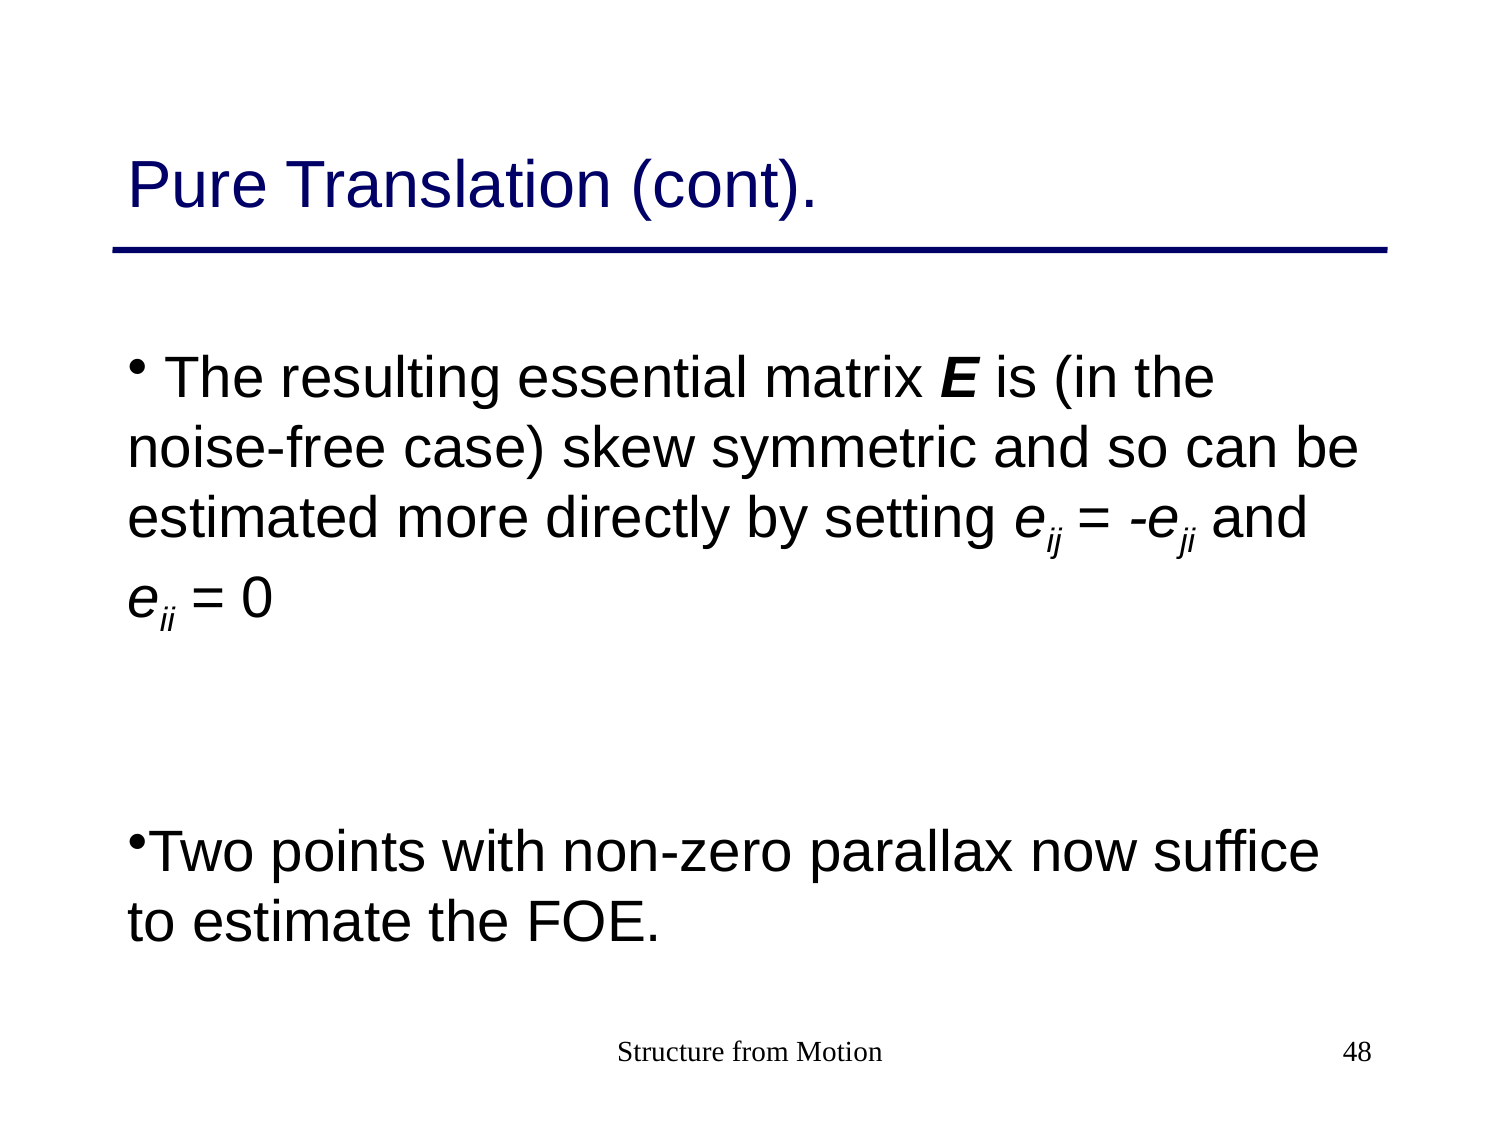

# Pure Translation (cont).

 The resulting essential matrix E is (in the noise-free case) skew symmetric and so can be estimated more directly by setting eij = -eji and eii = 0

Two points with non-zero parallax now suffice to estimate the FOE.

Structure from Motion
48